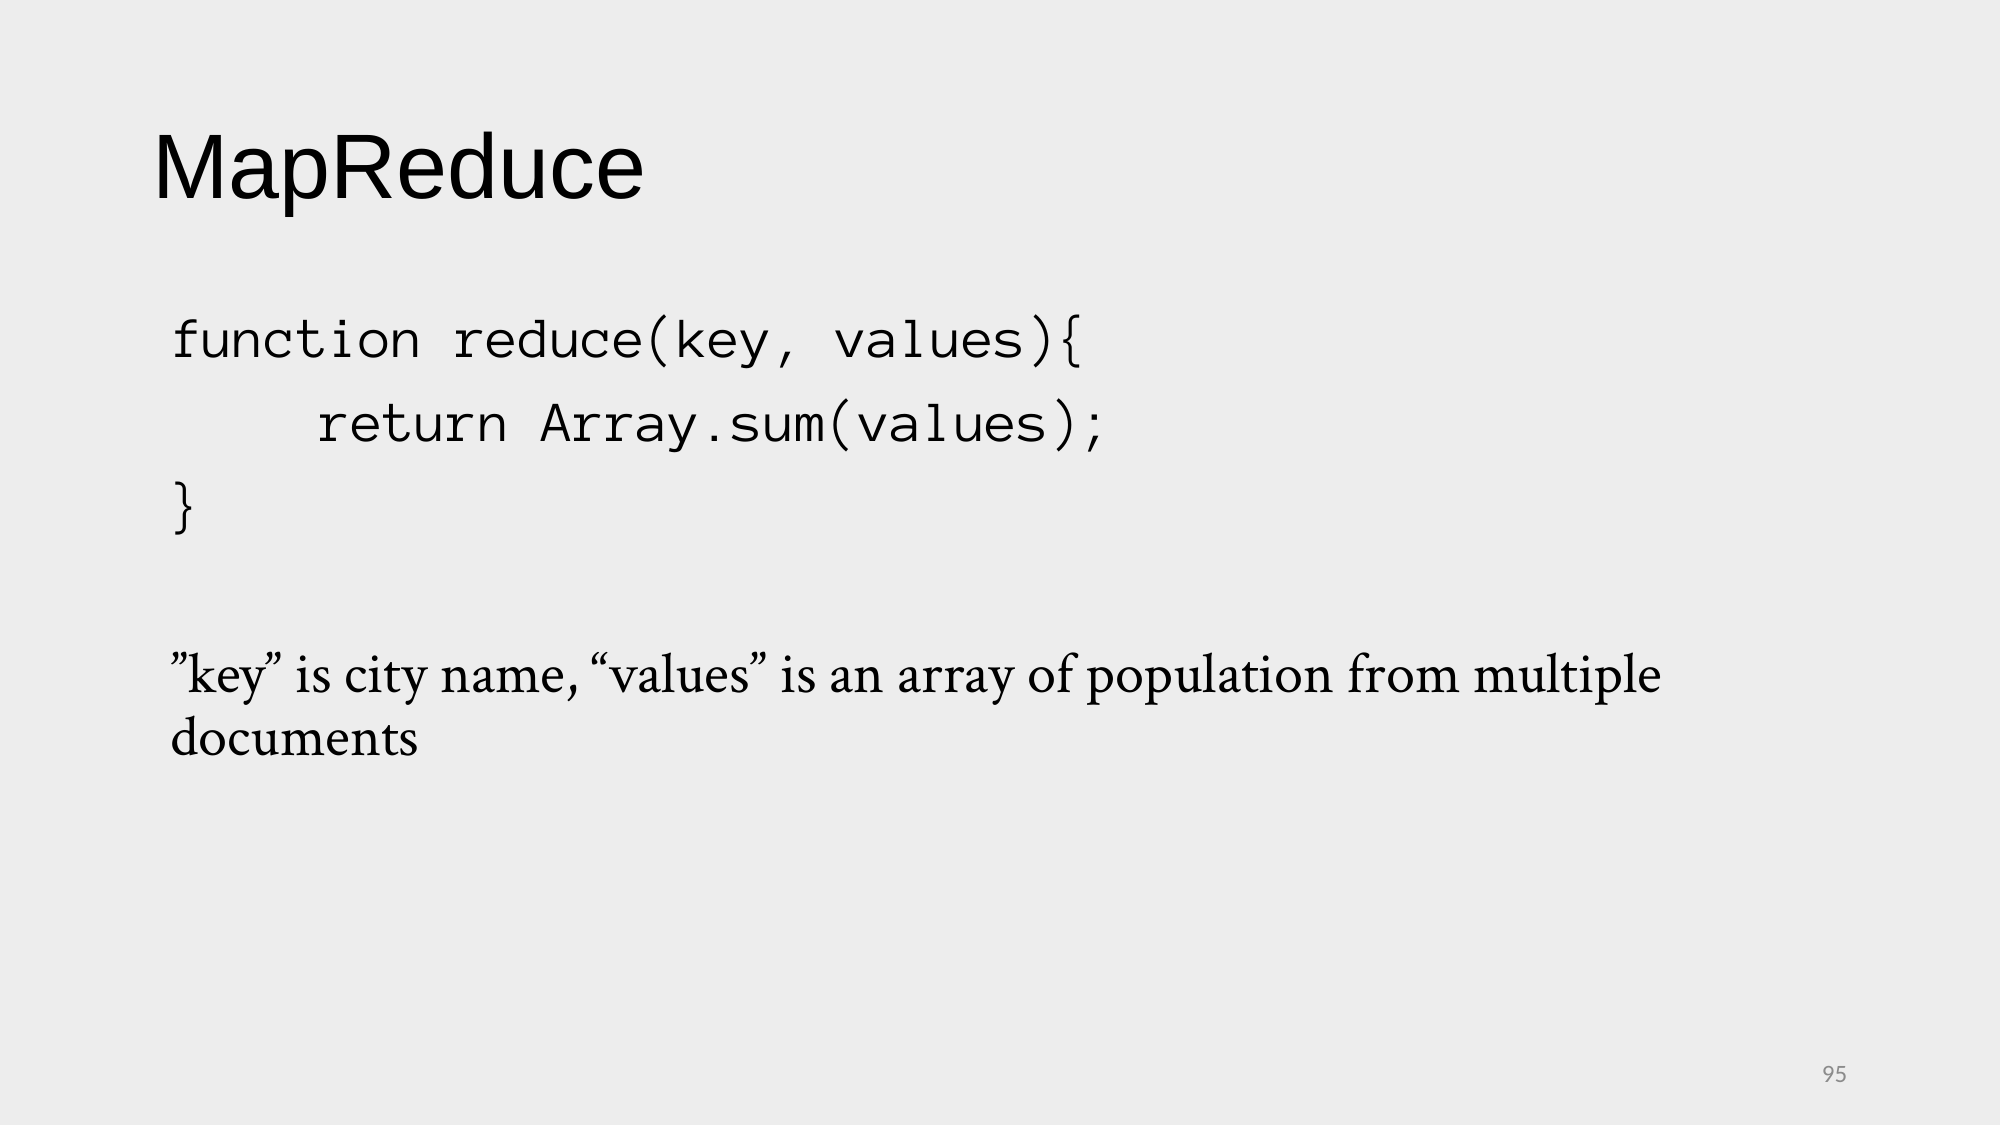

# MapReduce
function reduce(key, values){
	return Array.sum(values);
}

”key” is city name, “values” is an array of population from multiple documents
95